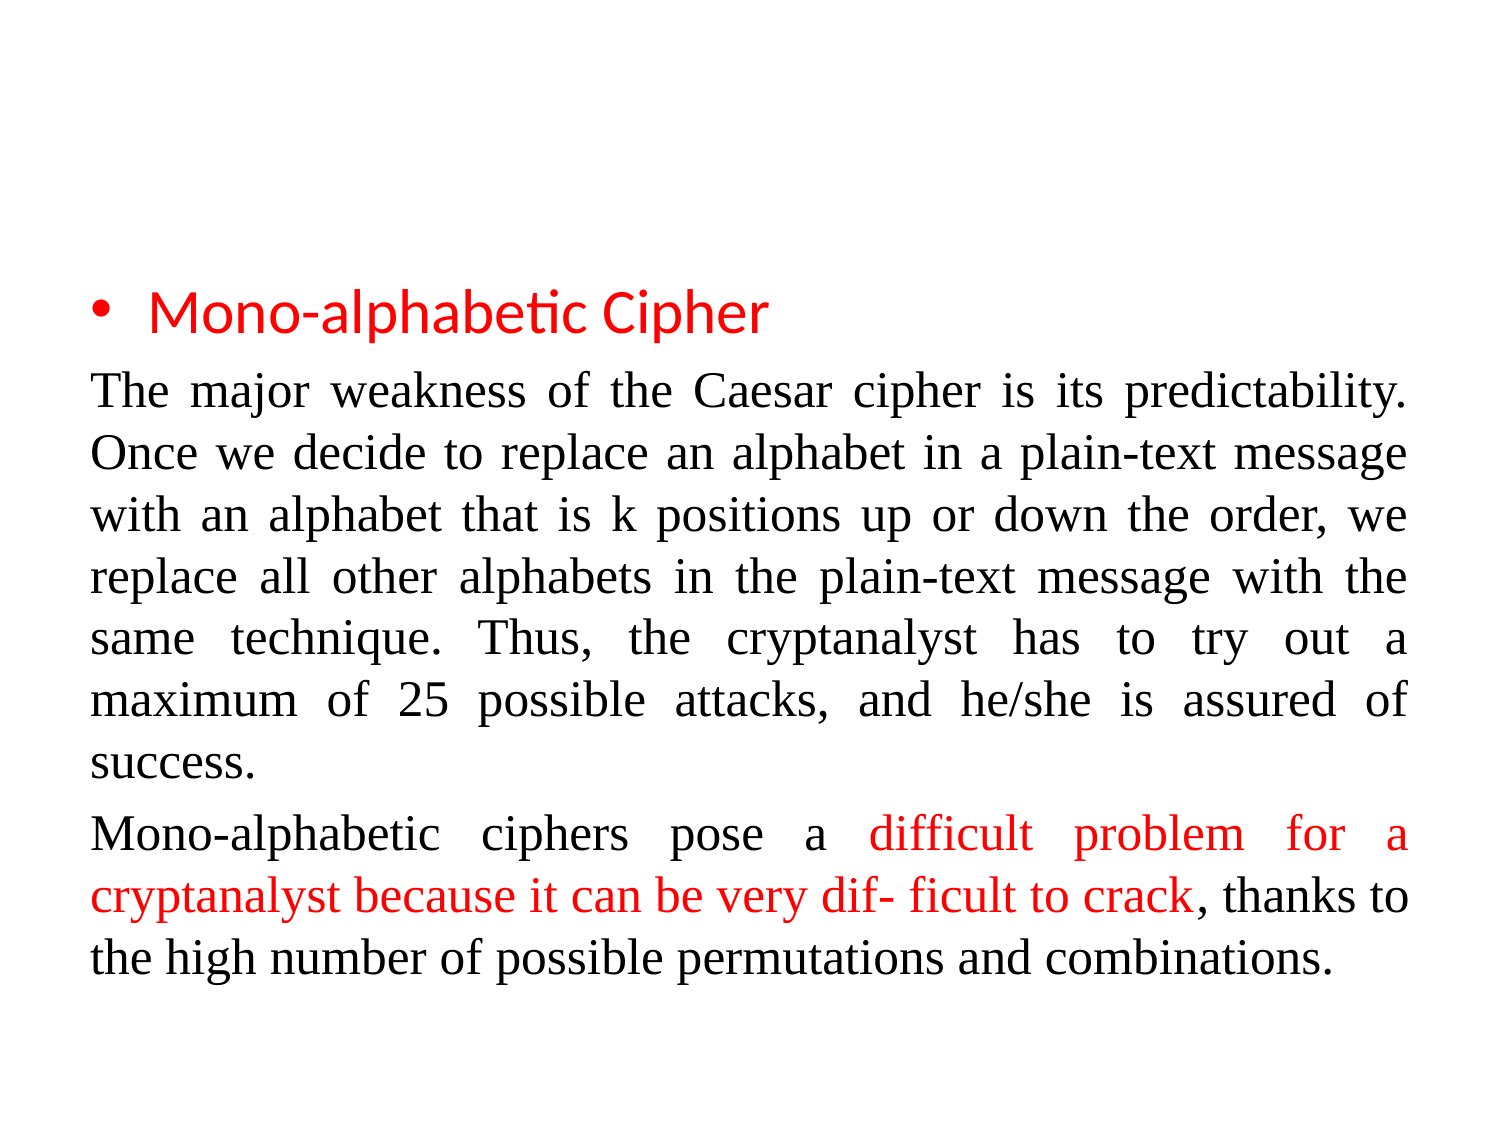

Mono-alphabetic Cipher
The major weakness of the Caesar cipher is its predictability. Once we decide to replace an alphabet in a plain-text message with an alphabet that is k positions up or down the order, we replace all other alphabets in the plain-text message with the same technique. Thus, the cryptanalyst has to try out a maximum of 25 possible attacks, and he/she is assured of success.
Mono-alphabetic ciphers pose a difficult problem for a cryptanalyst because it can be very dif- ficult to crack, thanks to the high number of possible permutations and combinations.